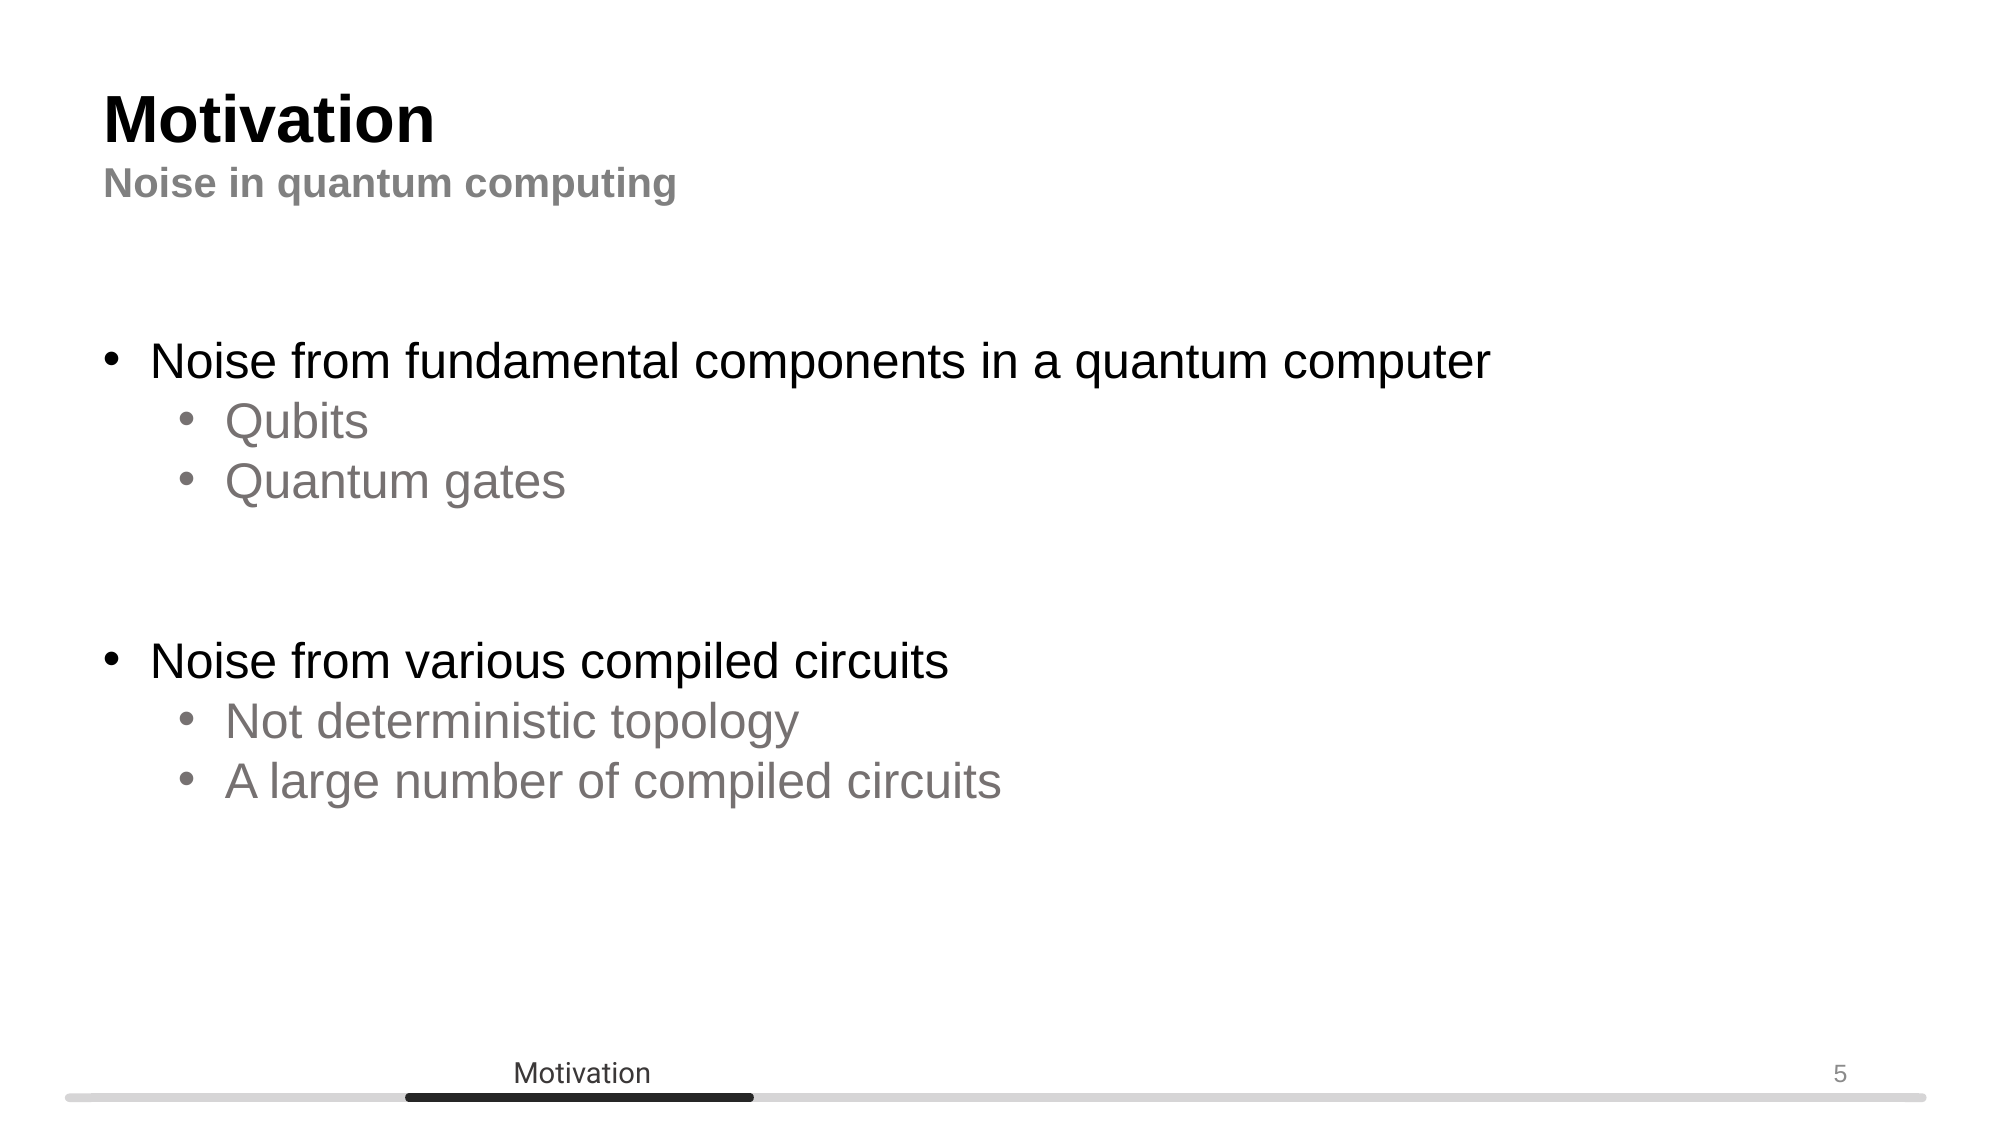

Motivation
Noise in quantum computing
Noise from fundamental components in a quantum computer
Qubits
Quantum gates

Noise from various compiled circuits
Not deterministic topology
A large number of compiled circuits
5
Motivation